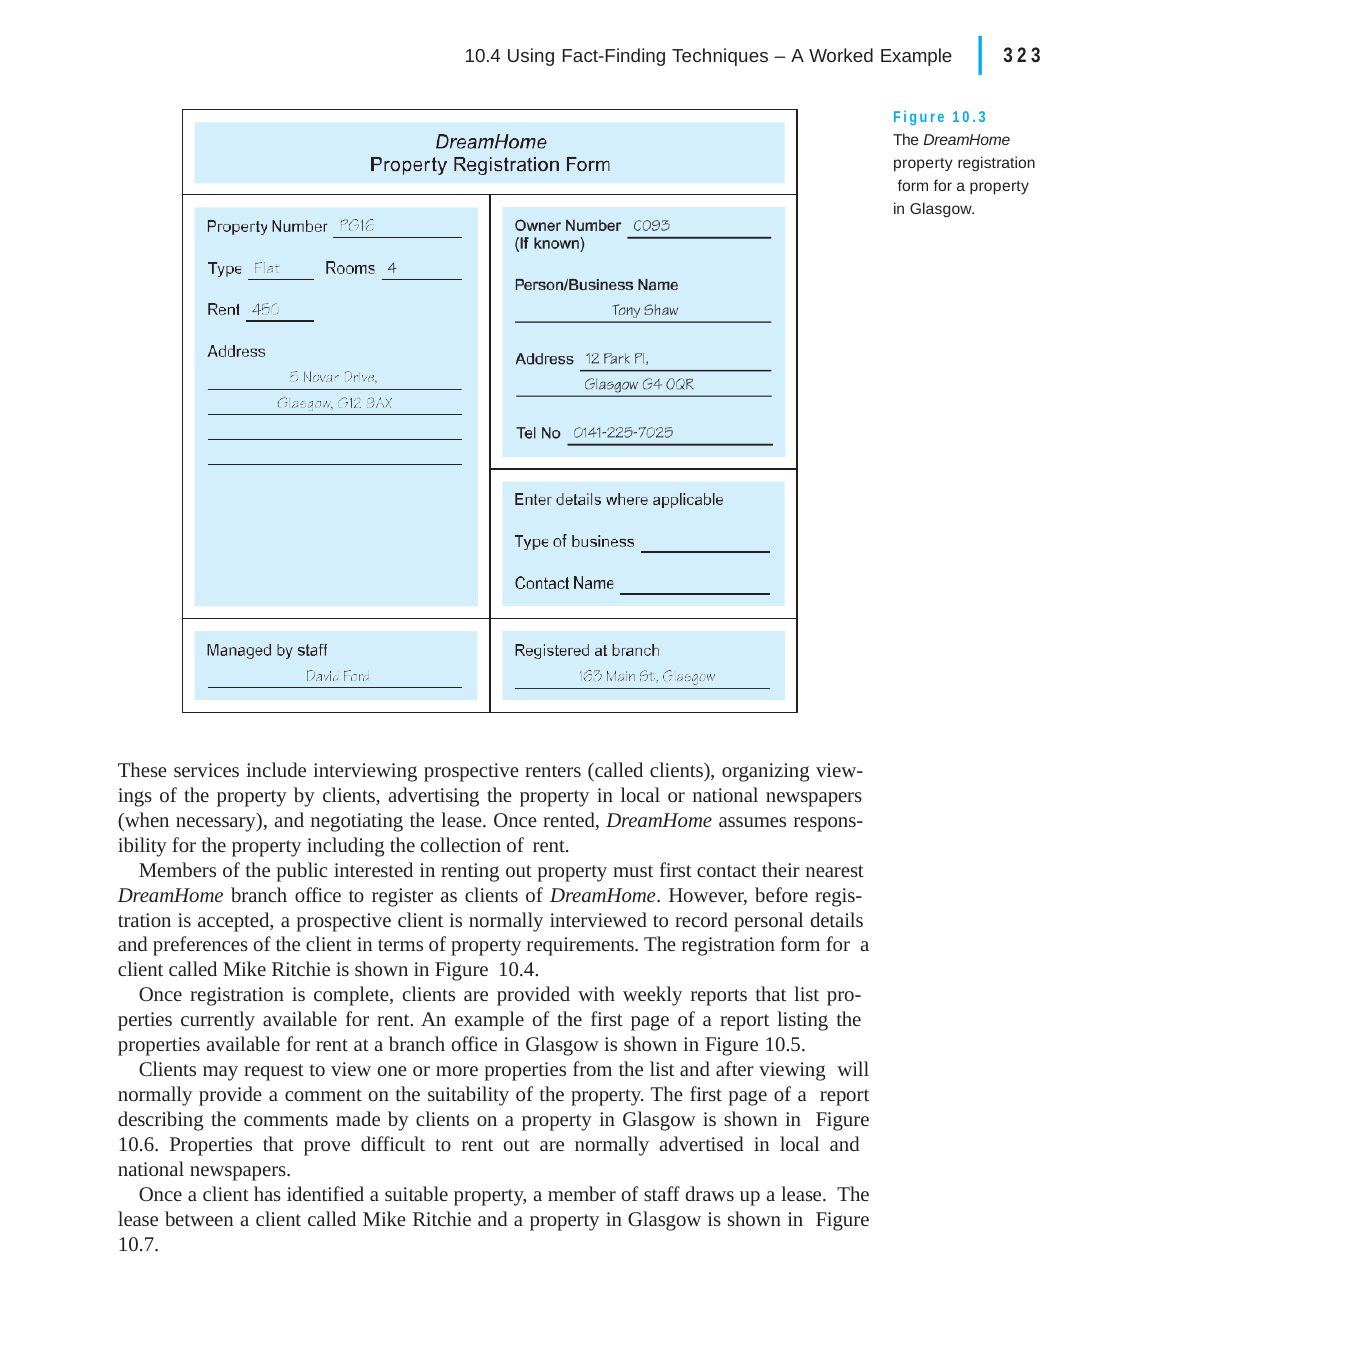

|
10.4 Using Fact-Finding Techniques – A Worked Example	323
Figure 10.3
The DreamHome  property registration  form for a property  in Glasgow.

These services include interviewing prospective renters (called clients), organizing view-  ings of the property by clients, advertising the property in local or national newspapers  (when necessary), and negotiating the lease. Once rented, DreamHome assumes respons-  ibility for the property including the collection of rent.
Members of the public interested in renting out property must first contact their nearest  DreamHome branch office to register as clients of DreamHome. However, before regis-  tration is accepted, a prospective client is normally interviewed to record personal details  and preferences of the client in terms of property requirements. The registration form for  a client called Mike Ritchie is shown in Figure 10.4.
Once registration is complete, clients are provided with weekly reports that list pro-  perties currently available for rent. An example of the first page of a report listing the  properties available for rent at a branch office in Glasgow is shown in Figure 10.5.
Clients may request to view one or more properties from the list and after viewing  will normally provide a comment on the suitability of the property. The first page of a  report describing the comments made by clients on a property in Glasgow is shown in  Figure 10.6. Properties that prove difficult to rent out are normally advertised in local and  national newspapers.
Once a client has identified a suitable property, a member of staff draws up a lease.  The lease between a client called Mike Ritchie and a property in Glasgow is shown in  Figure 10.7.